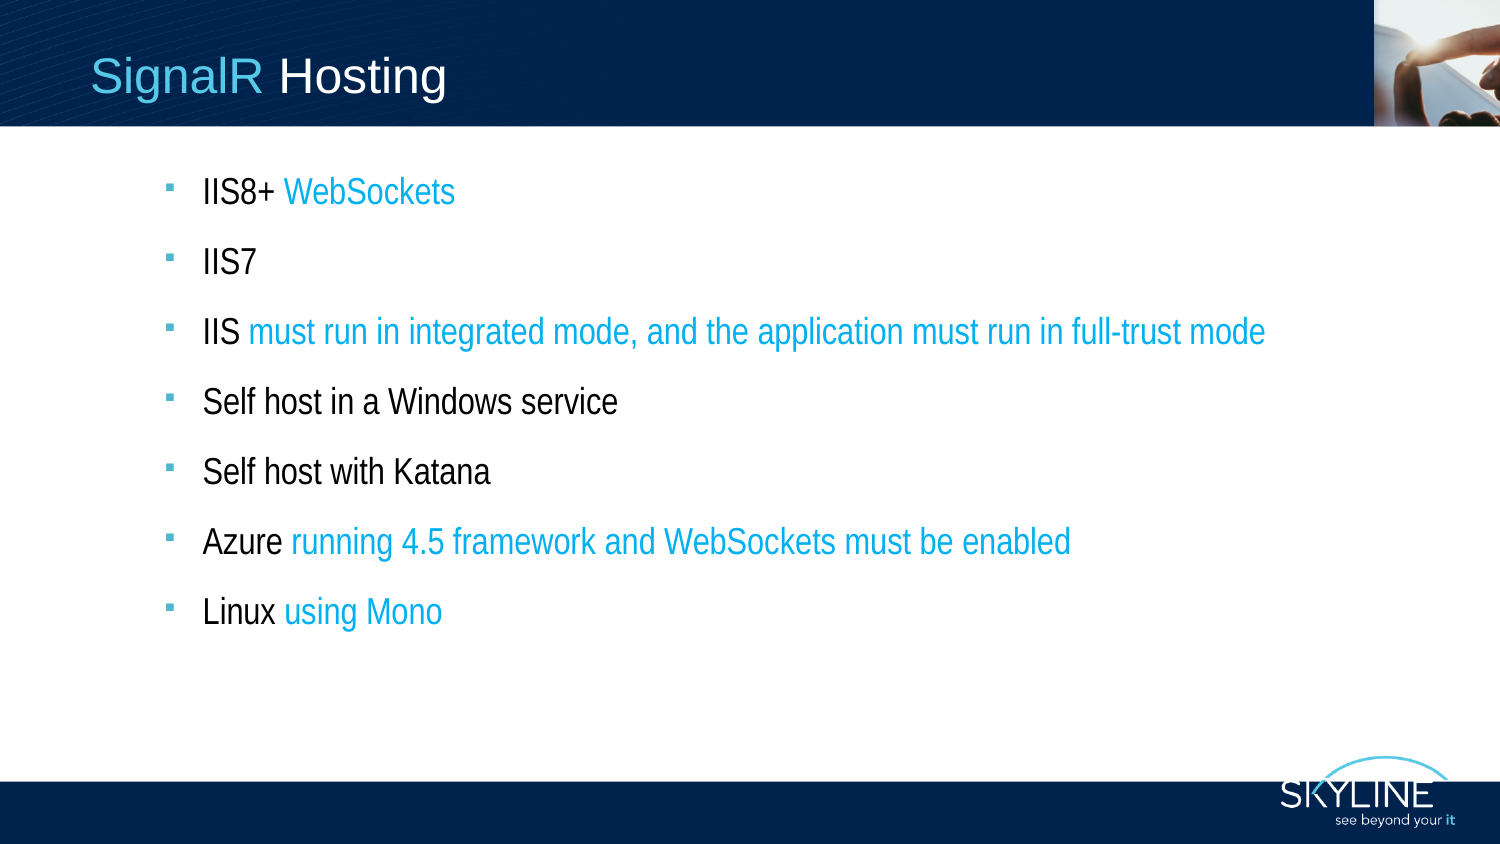

# SignalR Hosting
IIS8+ WebSockets
IIS7
IIS must run in integrated mode, and the application must run in full-trust mode
Self host in a Windows service
Self host with Katana
Azure running 4.5 framework and WebSockets must be enabled
Linux using Mono